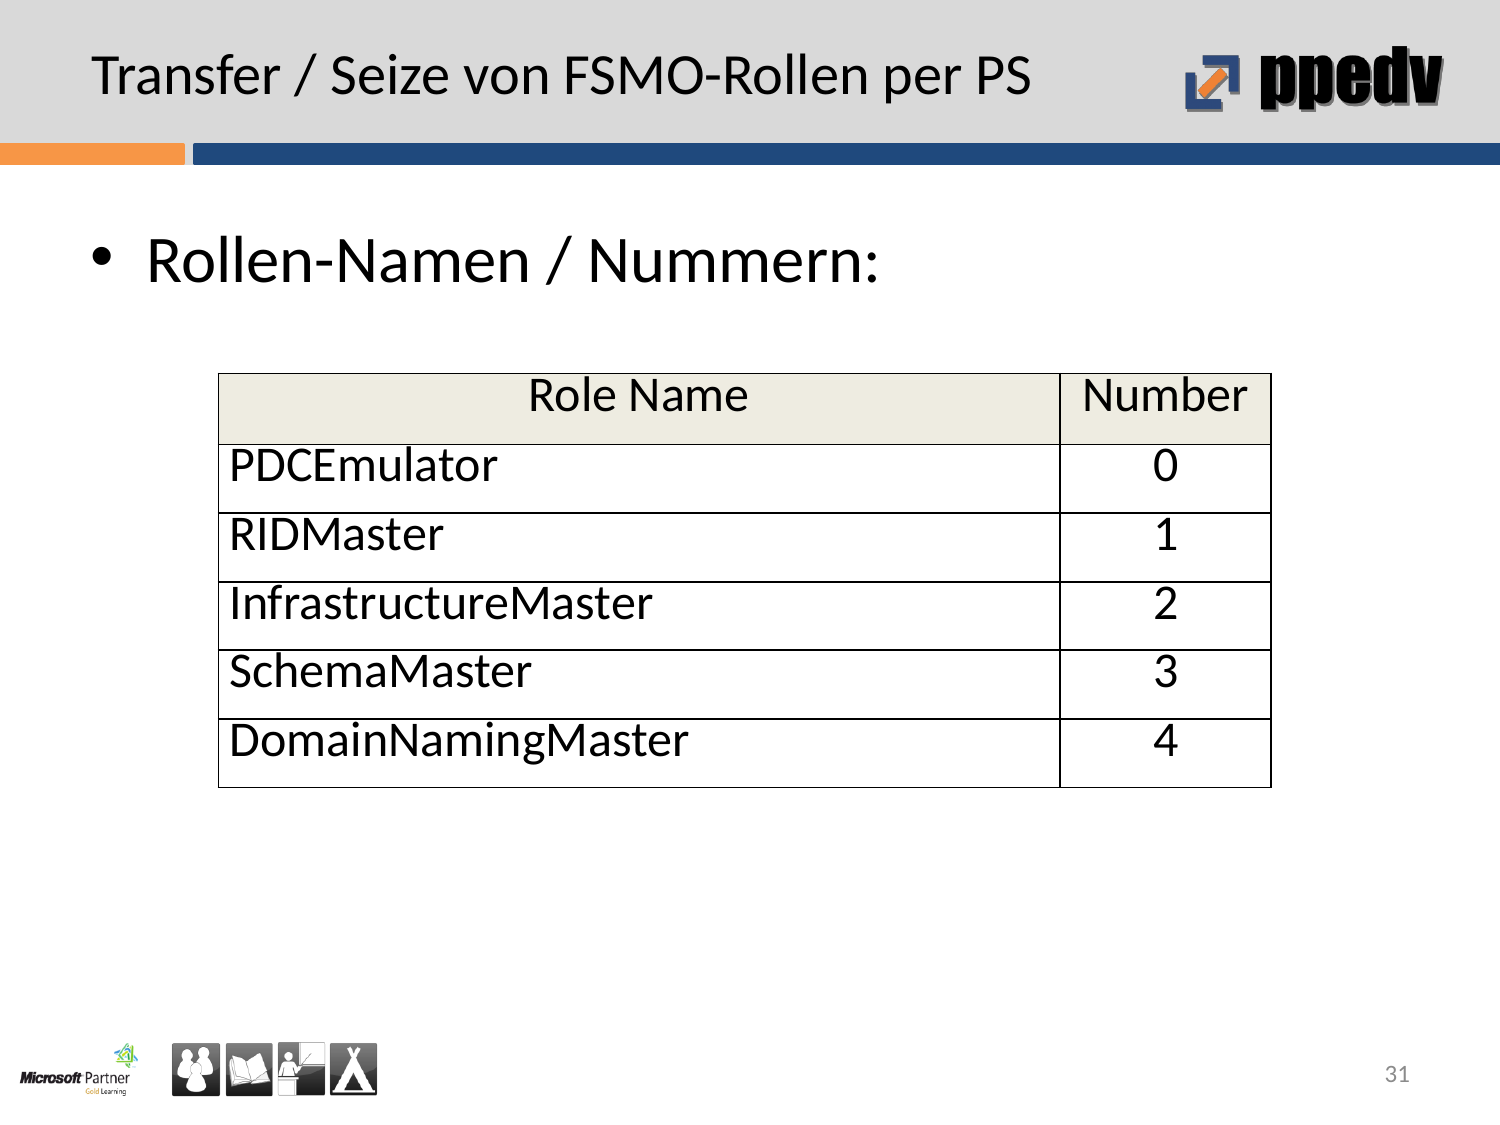

# Transfer / Seize von FSMO-Rollen per PS
Rollen-Namen / Nummern:

| Role Name | Number |
| --- | --- |
| PDCEmulator | 0 |
| RIDMaster | 1 |
| InfrastructureMaster | 2 |
| SchemaMaster | 3 |
| DomainNamingMaster | 4 |

31